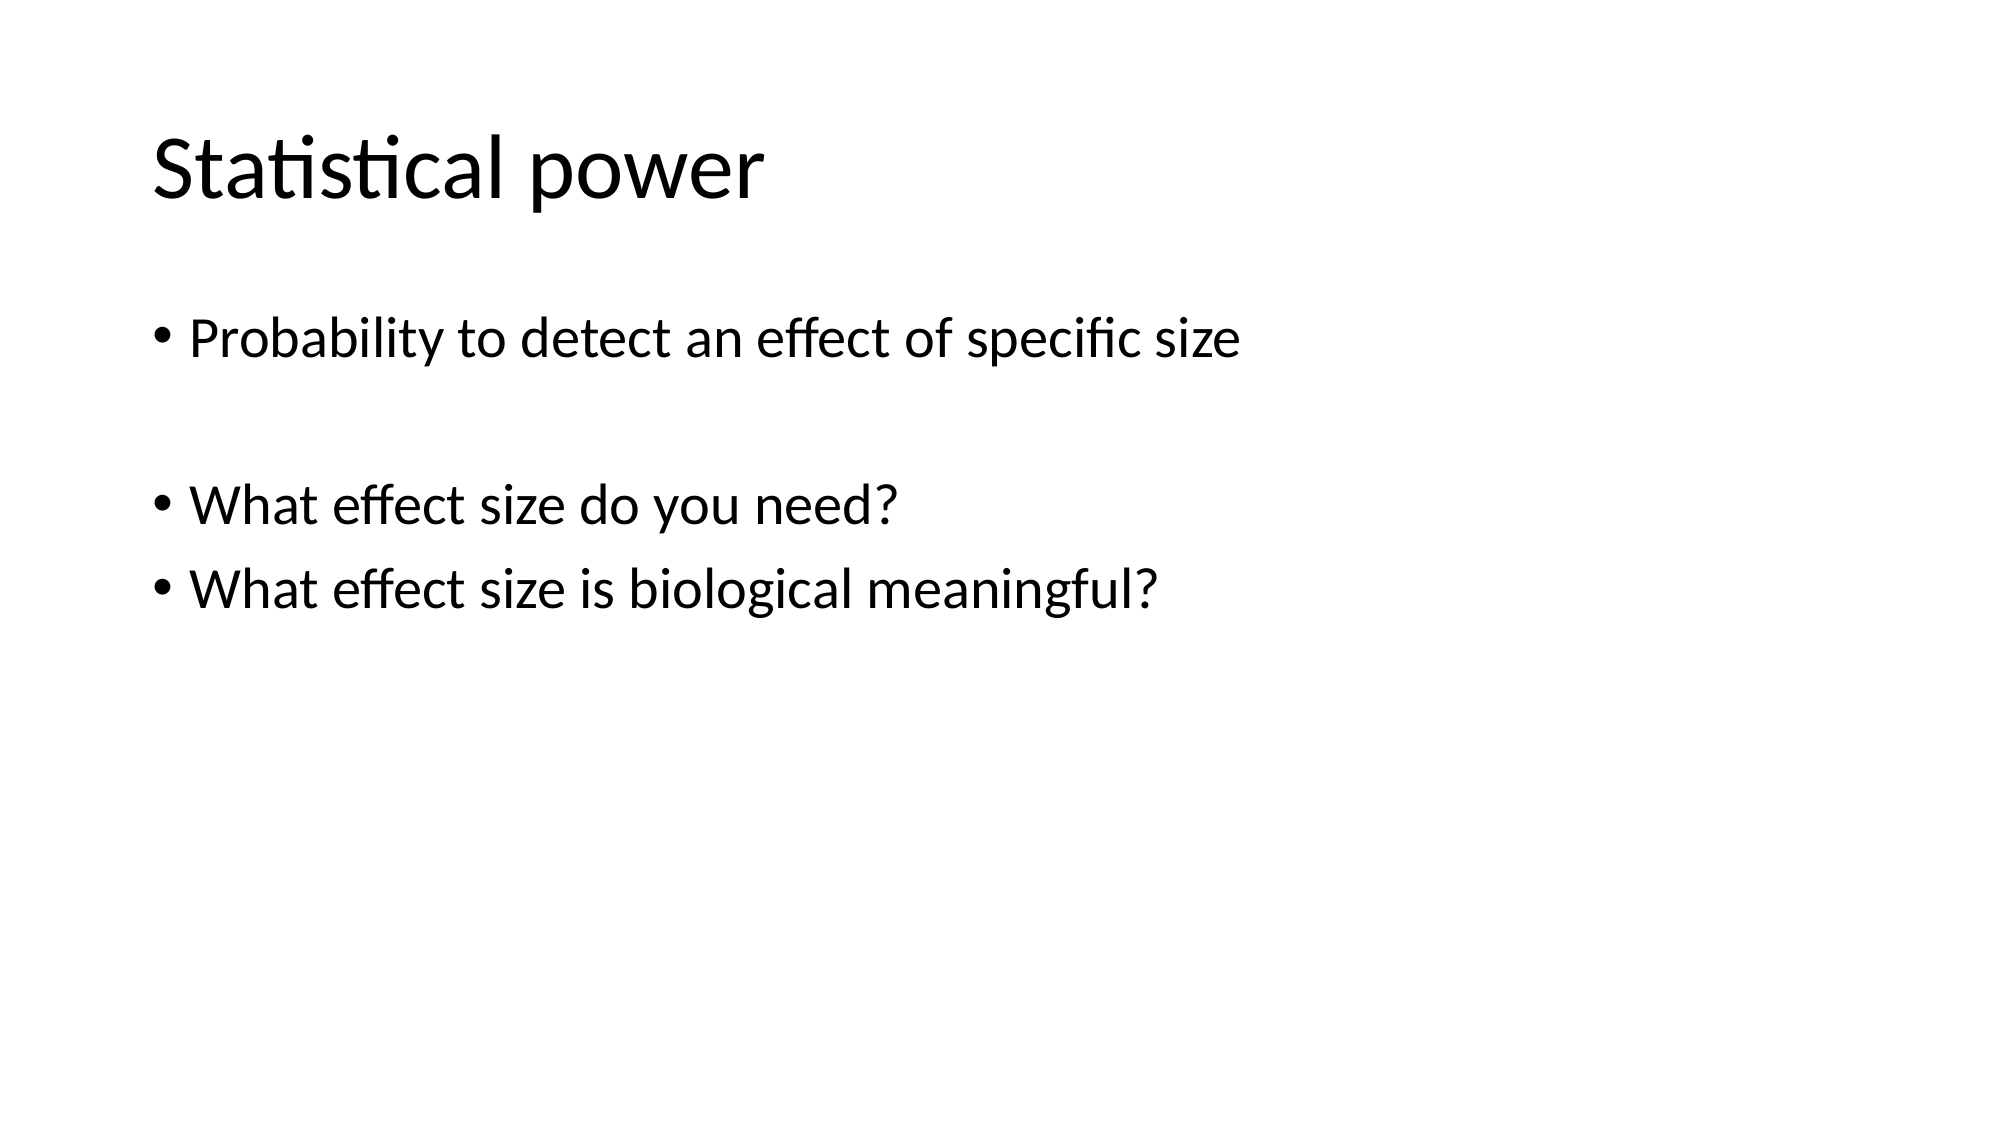

# Statistical power
Probability to detect an effect of specific size

What effect size do you need?
What effect size is biological meaningful?